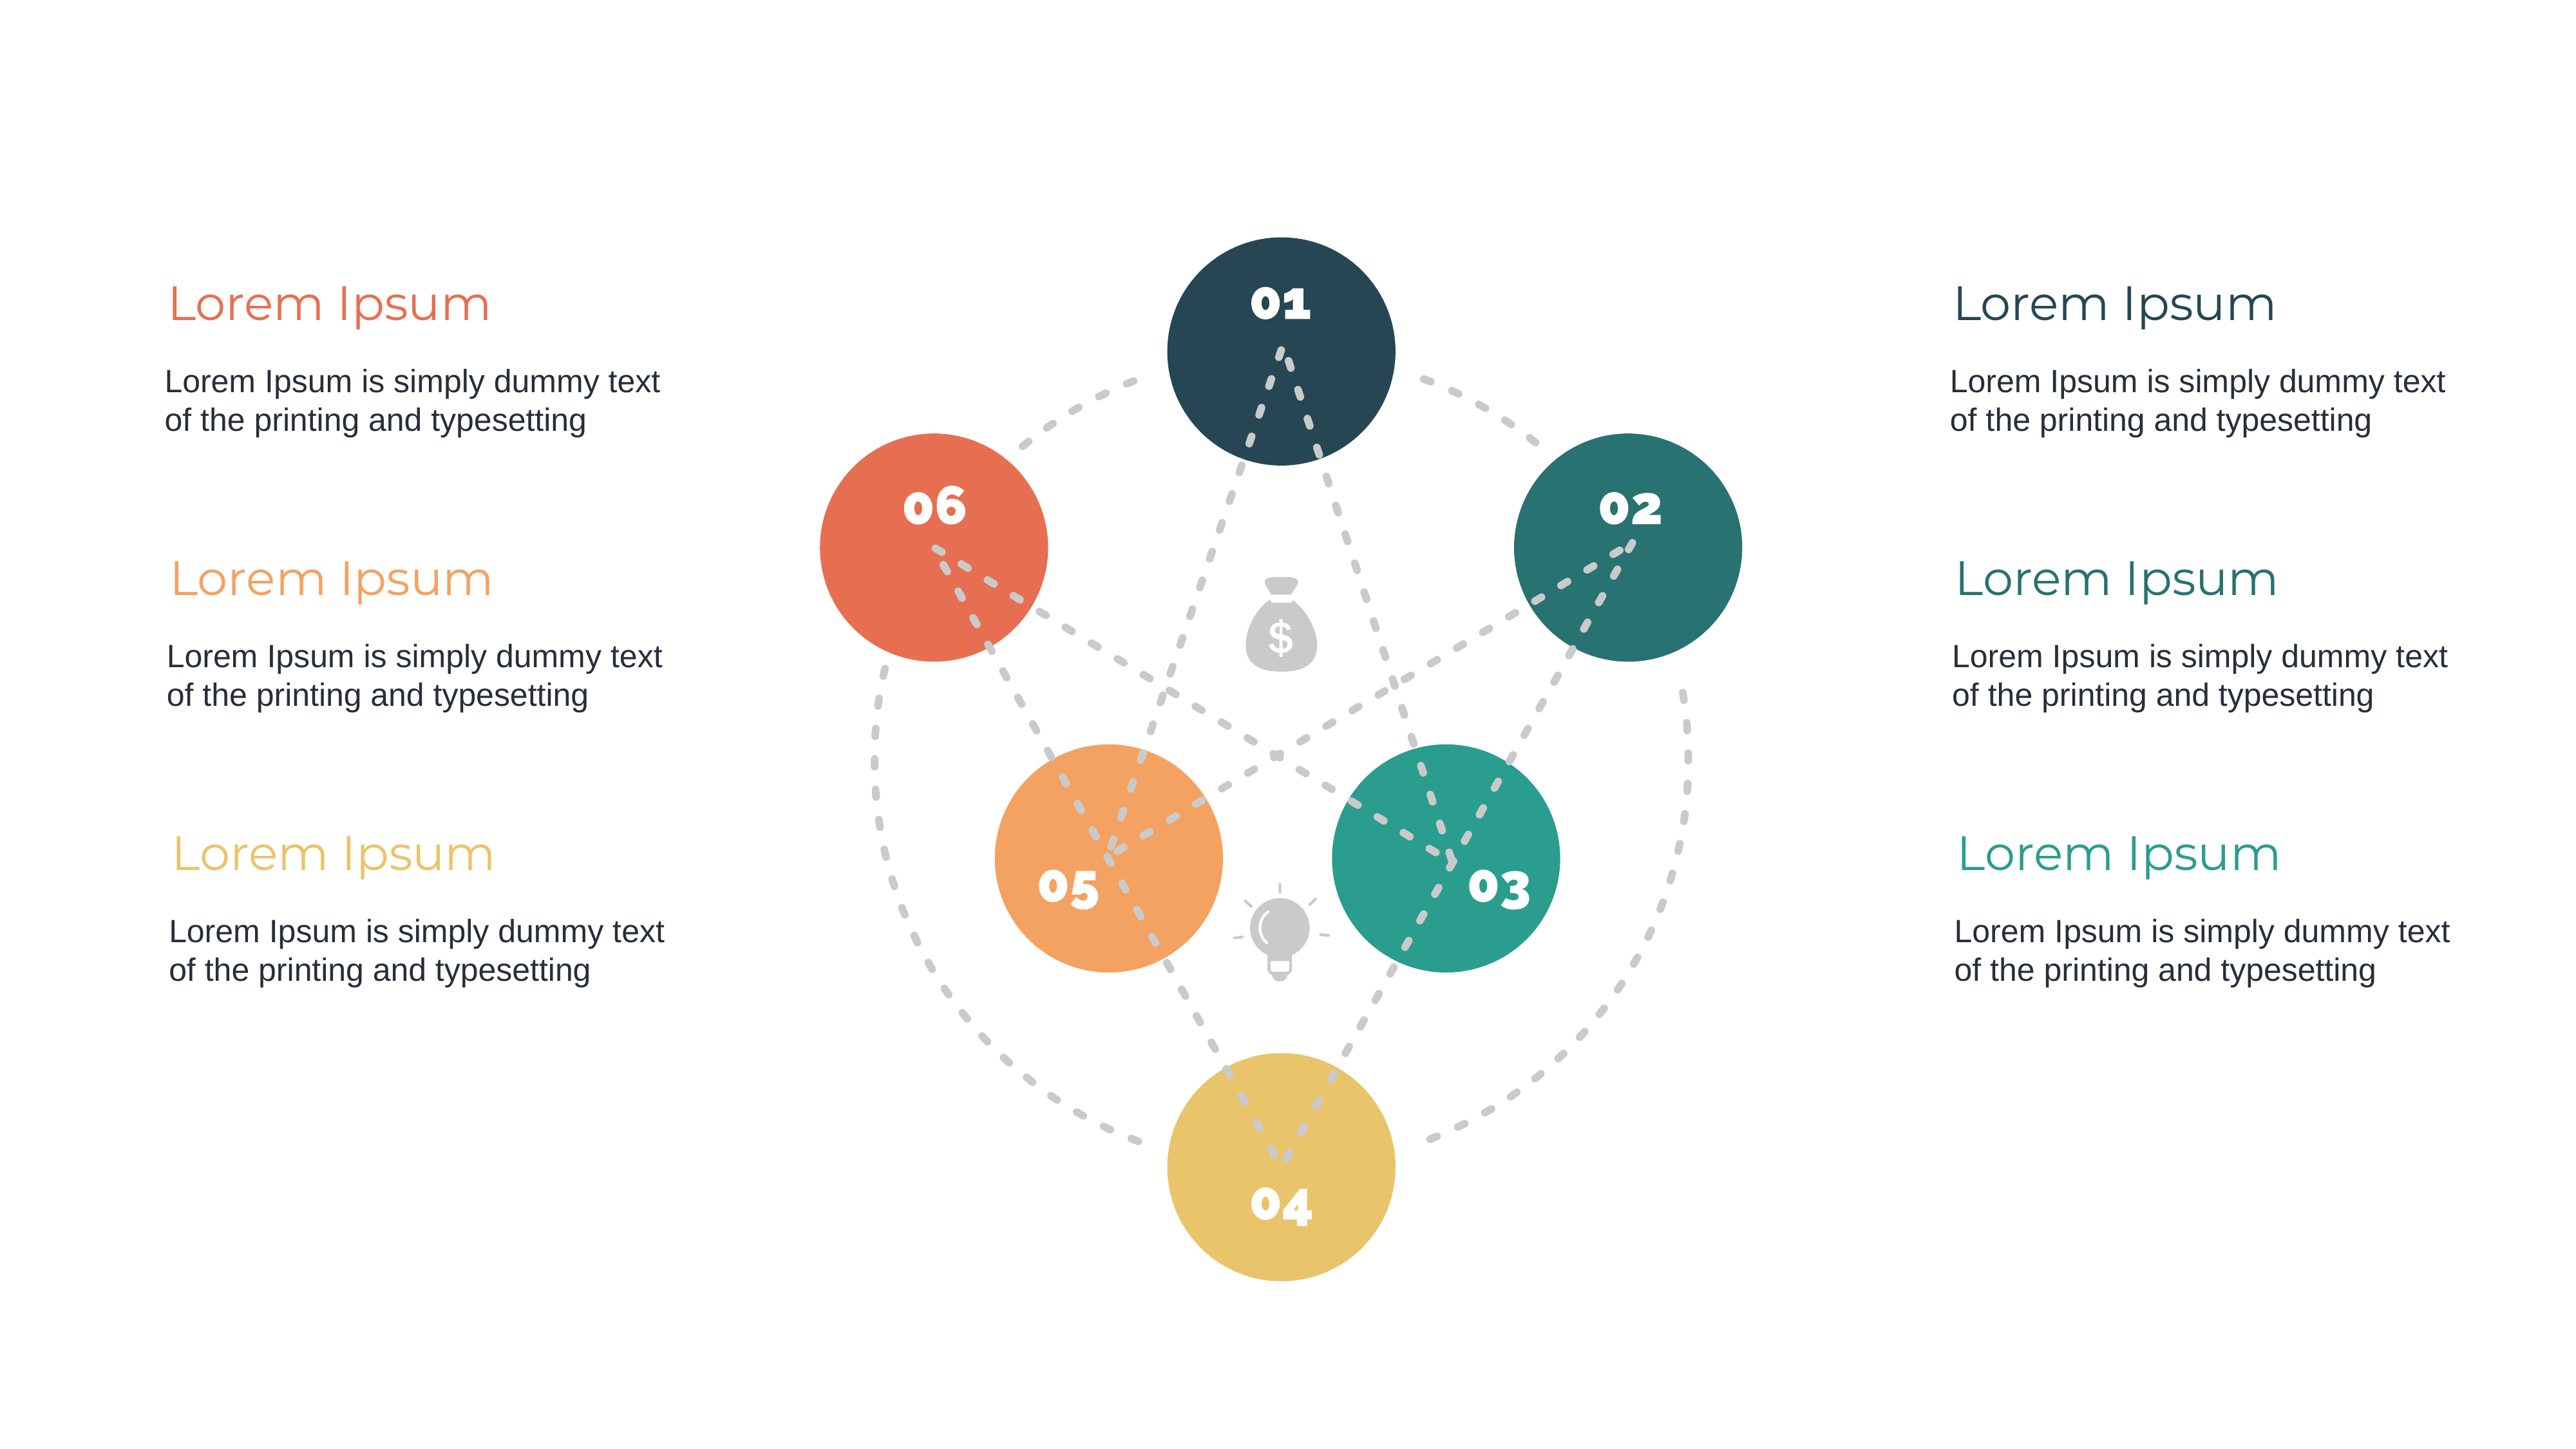

Lorem Ipsum
Lorem Ipsum

Lorem Ipsum is simply dummy text of the printing and typesetting
Lorem Ipsum is simply dummy text of the printing and typesetting

Lorem Ipsum
Lorem Ipsum

Lorem Ipsum is simply dummy text of the printing and typesetting
Lorem Ipsum is simply dummy text of the printing and typesetting

Lorem Ipsum
Lorem Ipsum

Lorem Ipsum is simply dummy text of the printing and typesetting
Lorem Ipsum is simply dummy text of the printing and typesetting